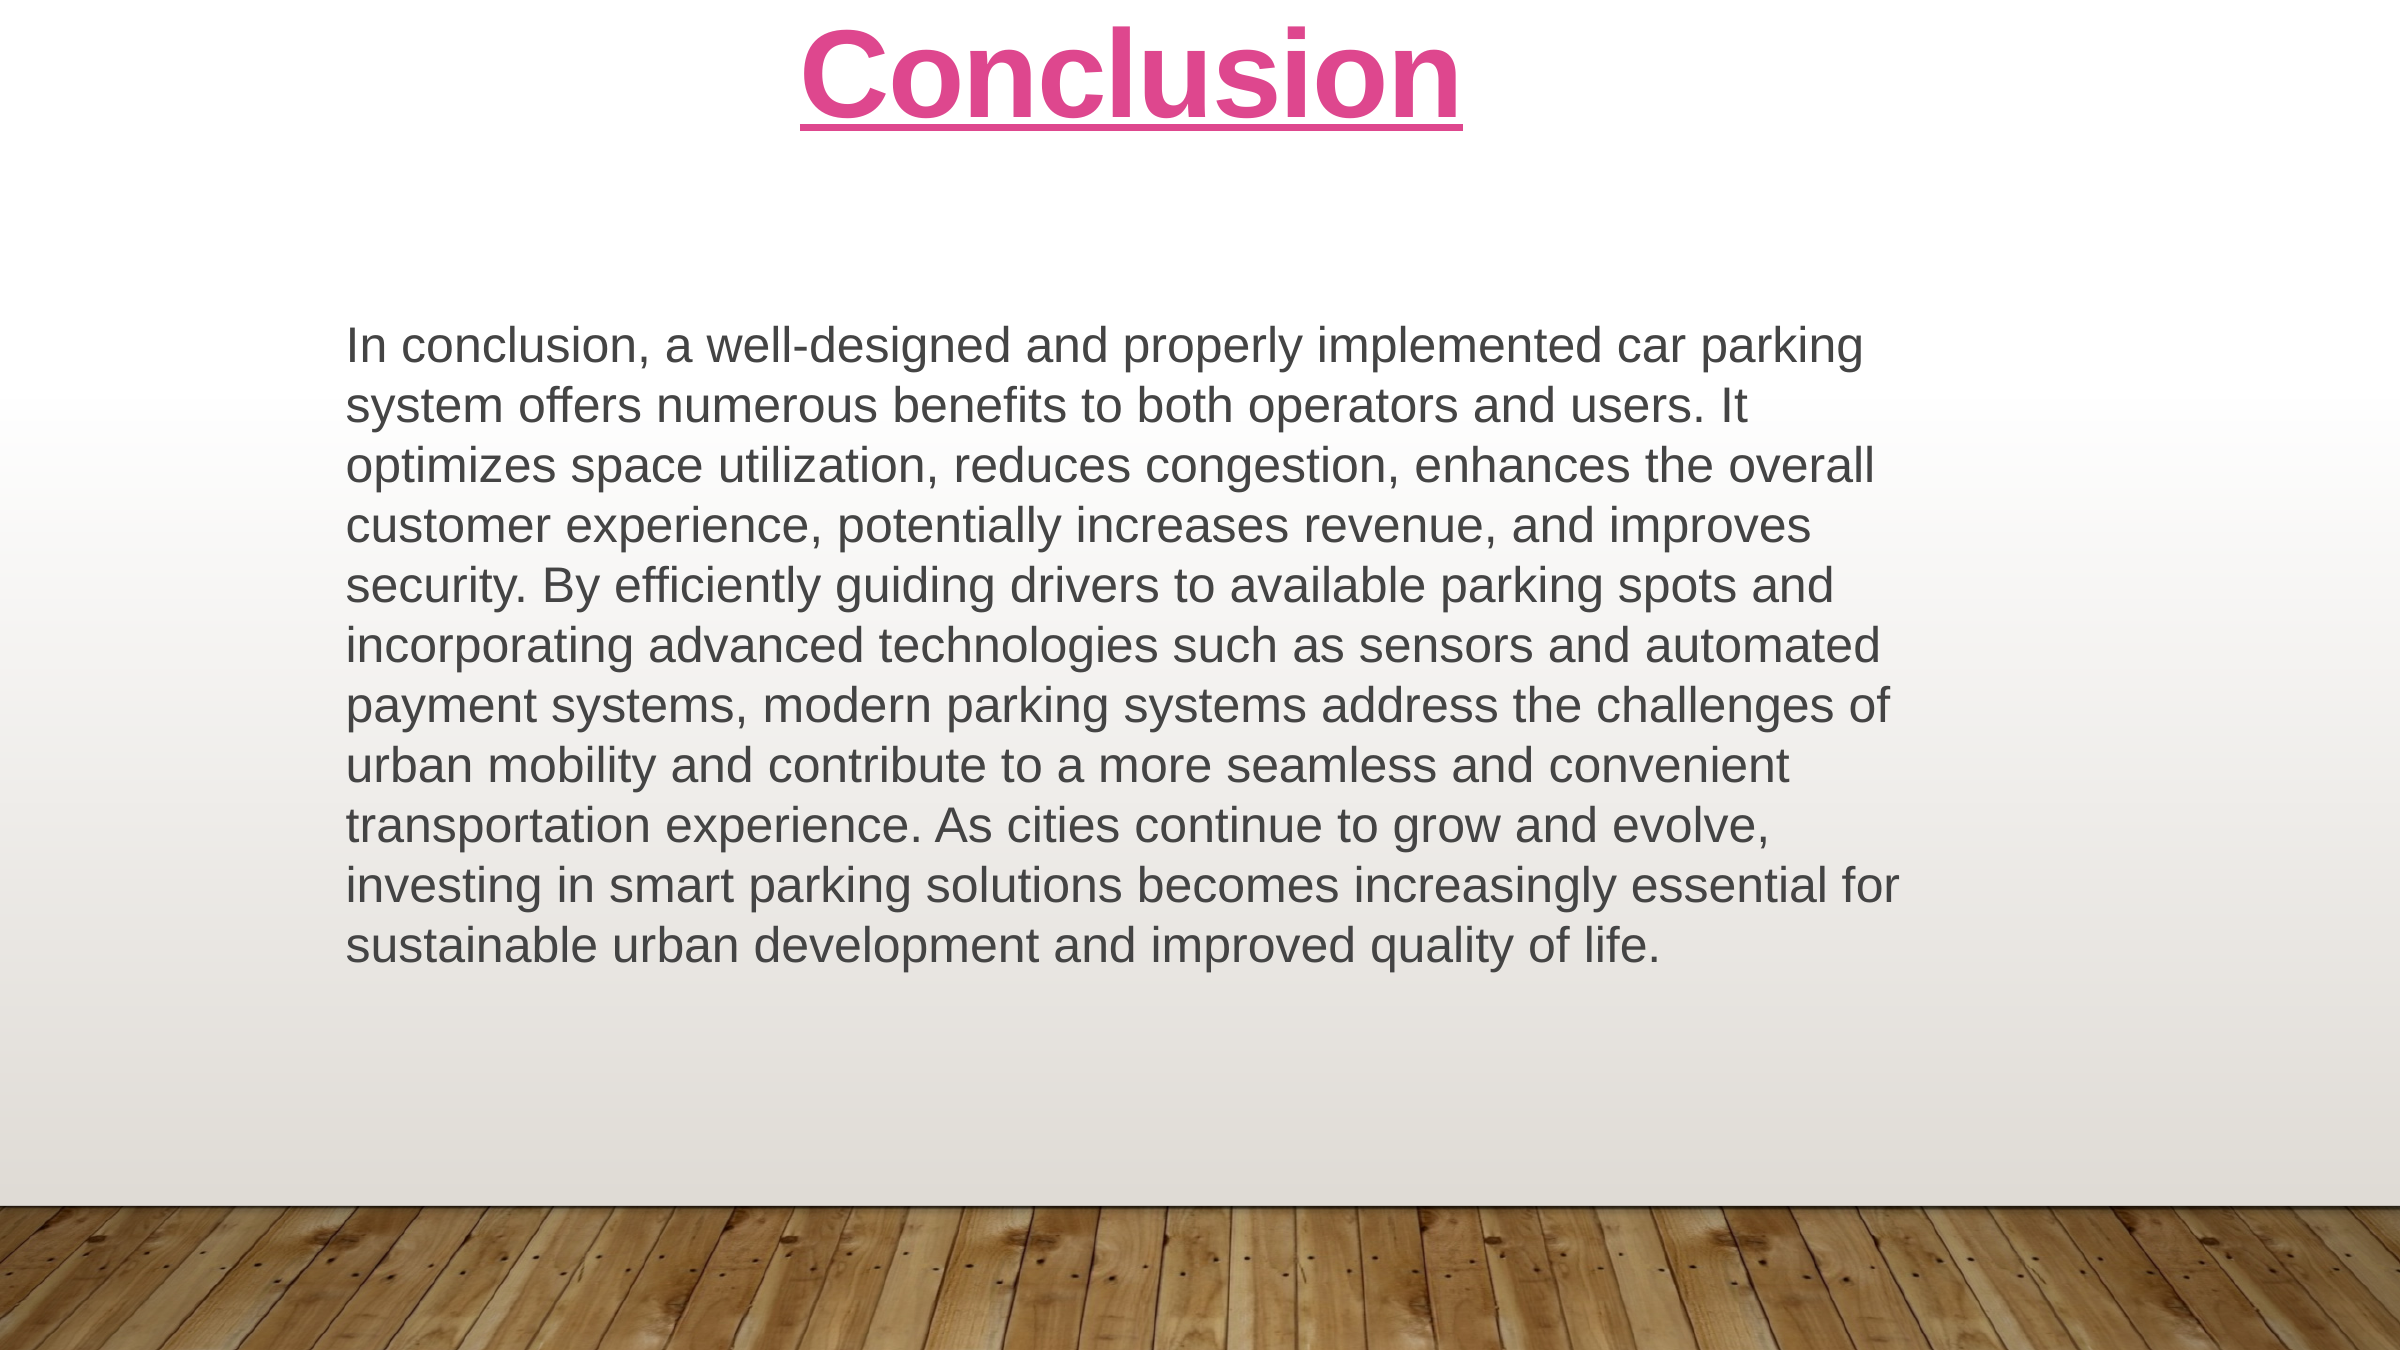

Conclusion
In conclusion, a well-designed and properly implemented car parking system offers numerous benefits to both operators and users. It optimizes space utilization, reduces congestion, enhances the overall customer experience, potentially increases revenue, and improves security. By efficiently guiding drivers to available parking spots and incorporating advanced technologies such as sensors and automated payment systems, modern parking systems address the challenges of urban mobility and contribute to a more seamless and convenient transportation experience. As cities continue to grow and evolve, investing in smart parking solutions becomes increasingly essential for sustainable urban development and improved quality of life.